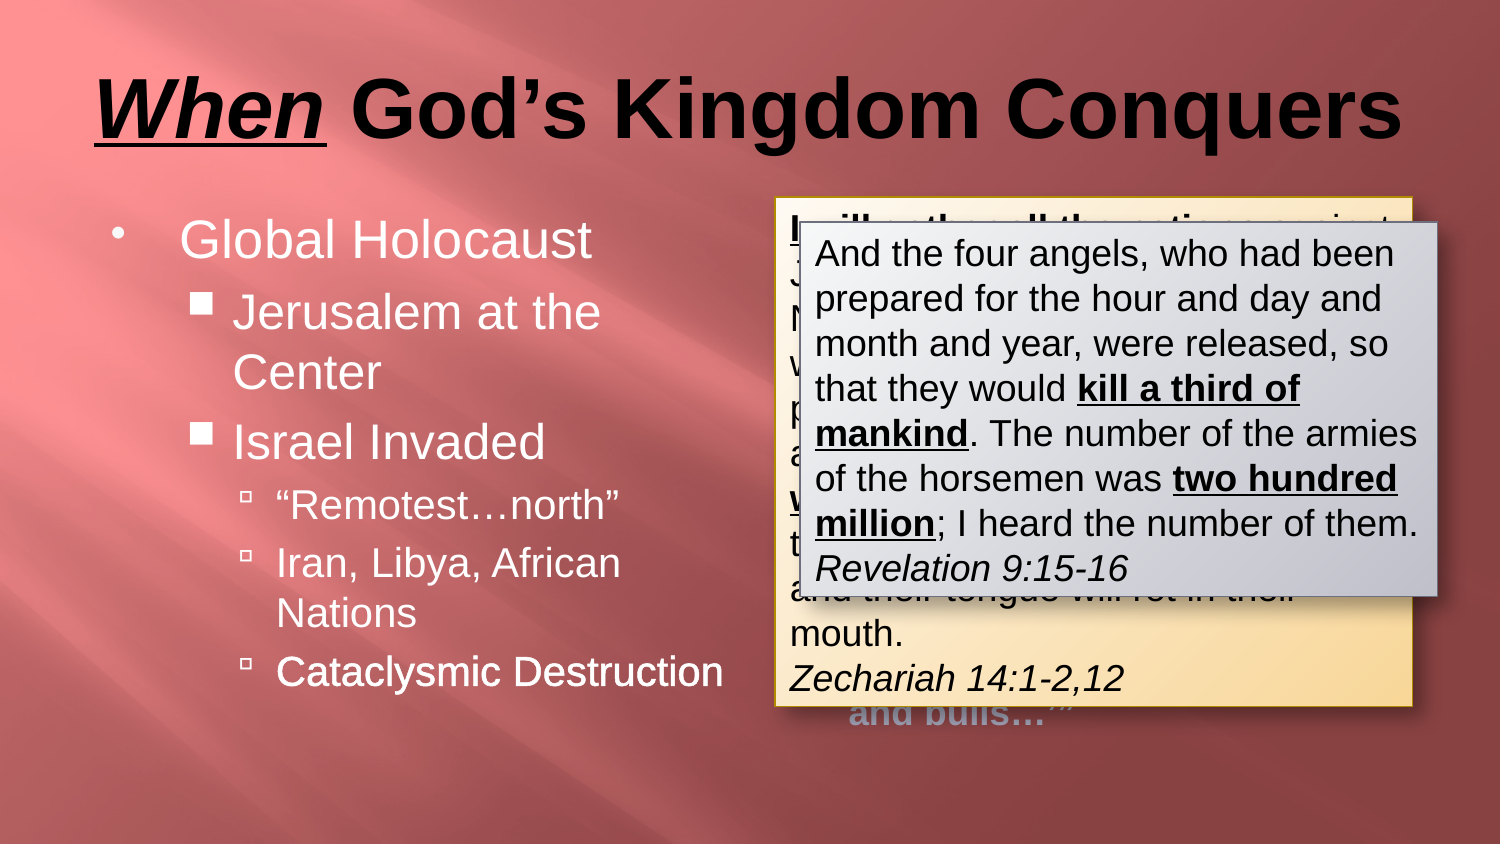

# When God’s Kingdom Conquers
I will gather all the nations against Jerusalem to battle…
Now this will be the plague with which the LORD will strike all the peoples who have gone to war against Jerusalem; their flesh will rot while they stand on their feet, and their eyes will rot in their sockets, and their tongue will rot in their mouth.
Zechariah 14:1-2,12
Global Holocaust
Jerusalem at the Center
Israel Invaded
“Remotest…north”
Iran, Libya, African Nations
Cataclysmic Destruction
 Ezekiel 39:17-18 Thus says the Lord GOD, “Speak to every kind of bird and to every beast of the field: ‘Assemble and come! Gather from every side on the mountains of Israel, so you can eat flesh and drink blood. You will eat the flesh of mighty men and drink the blood of the princes of the earth, as though they were rams, lambs, goats and bulls…’”
And the four angels, who had been prepared for the hour and day and month and year, were released, so that they would kill a third of mankind. The number of the armies of the horsemen was two hundred million; I heard the number of them. Revelation 9:15-16